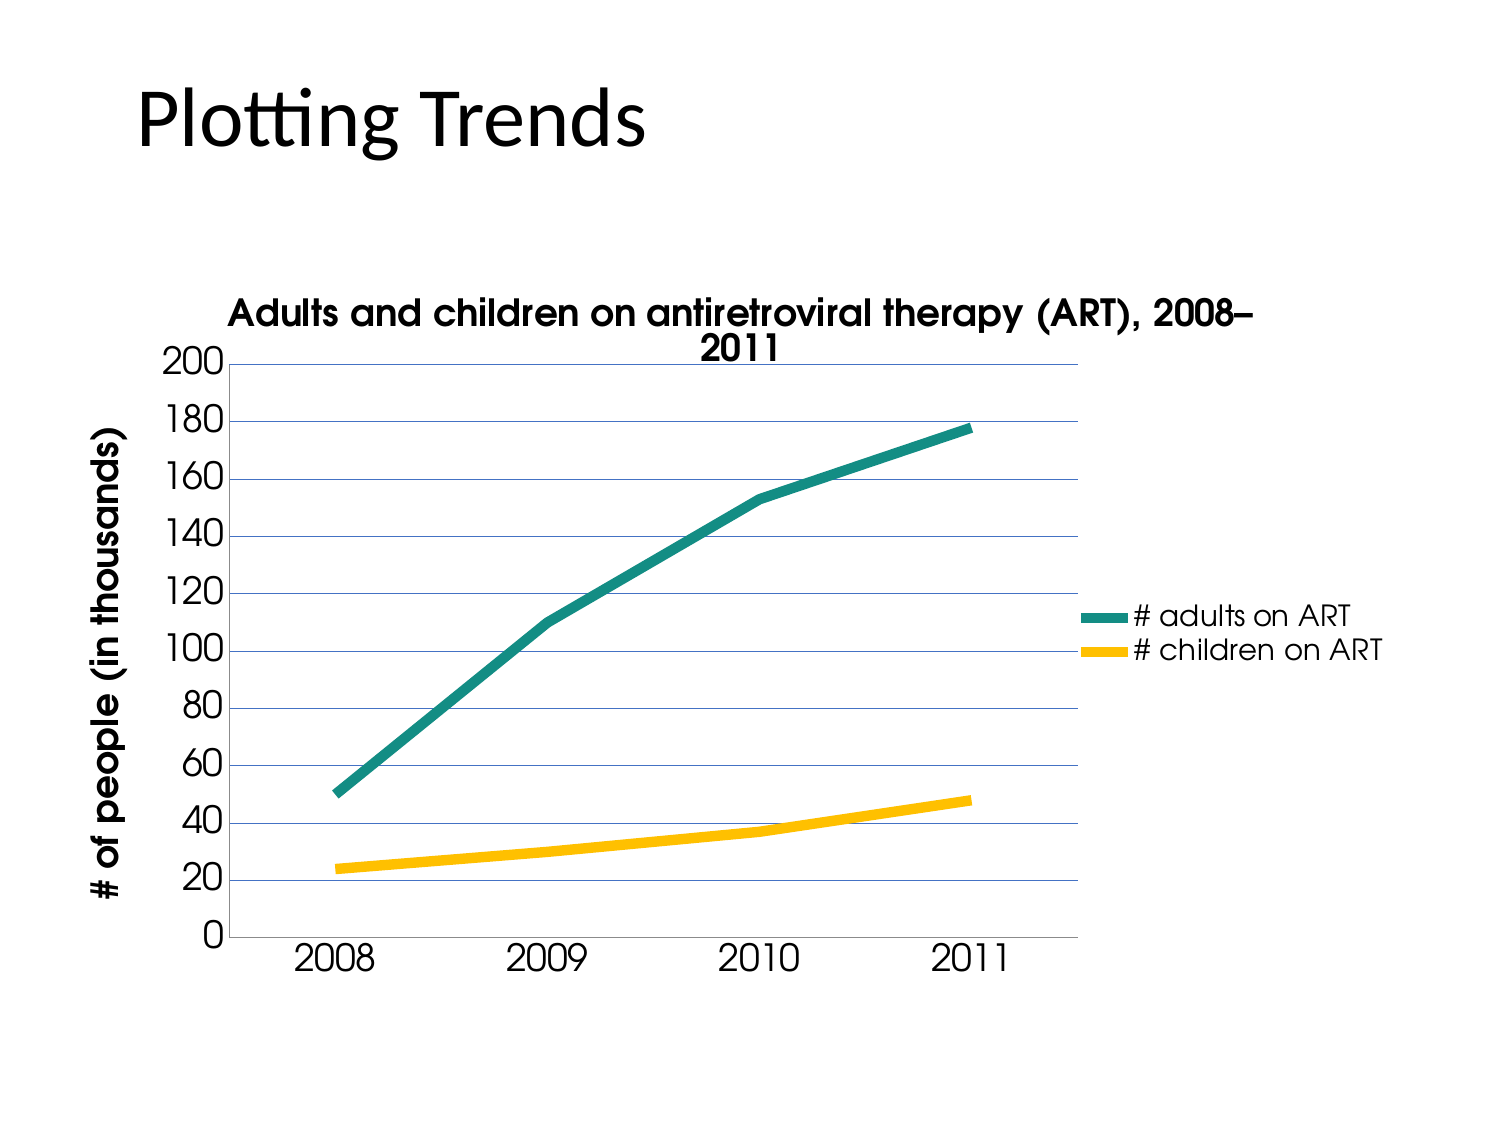

# Plotting Trends

### Chart: Adults and children on antiretroviral therapy (ART), 2008–2011

| Category | # adults on ART | # children on ART |
|---|---|---|
| 2008 | 50.0 | 24.0 |
| 2009 | 110.0 | 30.0 |
| 2010 | 153.0 | 37.0 |
| 2011 | 178.0 | 48.0 |
43